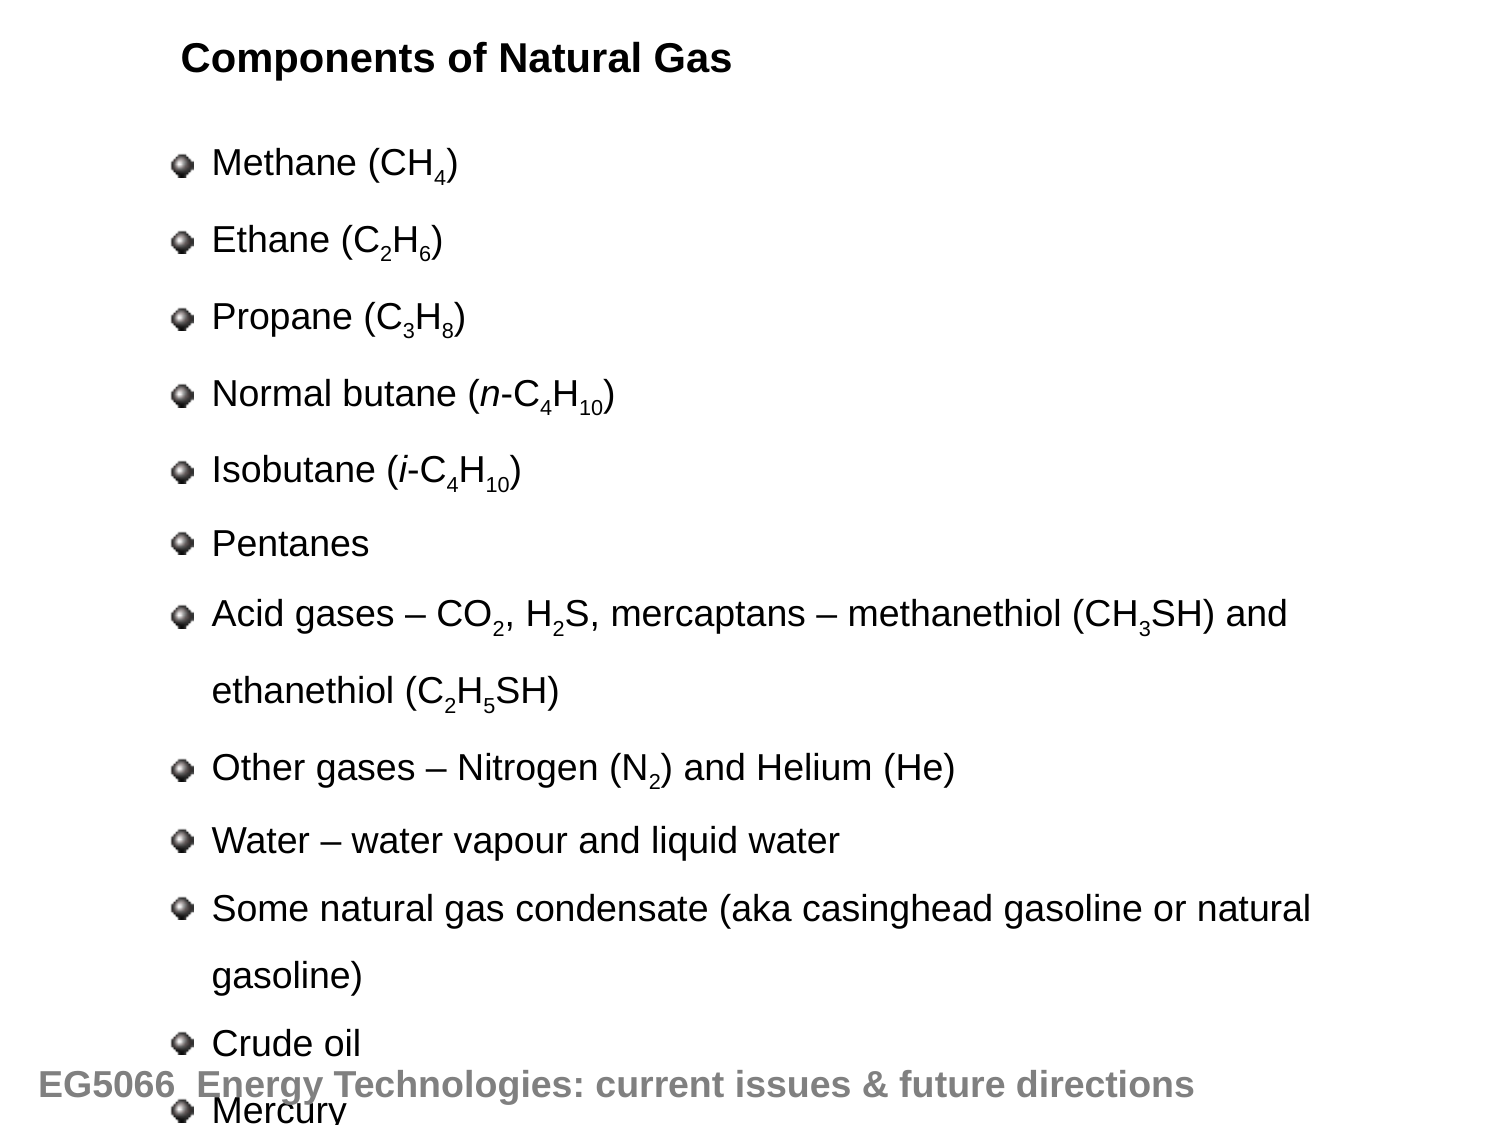

Components of Natural Gas
Methane (CH4)
Ethane (C2H6)
Propane (C3H8)
Normal butane (n-C4H10)
Isobutane (i-C4H10)
Pentanes
Acid gases – CO2, H2S, mercaptans – methanethiol (CH3SH) and ethanethiol (C2H5SH)
Other gases – Nitrogen (N2) and Helium (He)
Water – water vapour and liquid water
Some natural gas condensate (aka casinghead gasoline or natural gasoline)
Crude oil
Mercury
EG5066  Energy Technologies: current issues & future directions